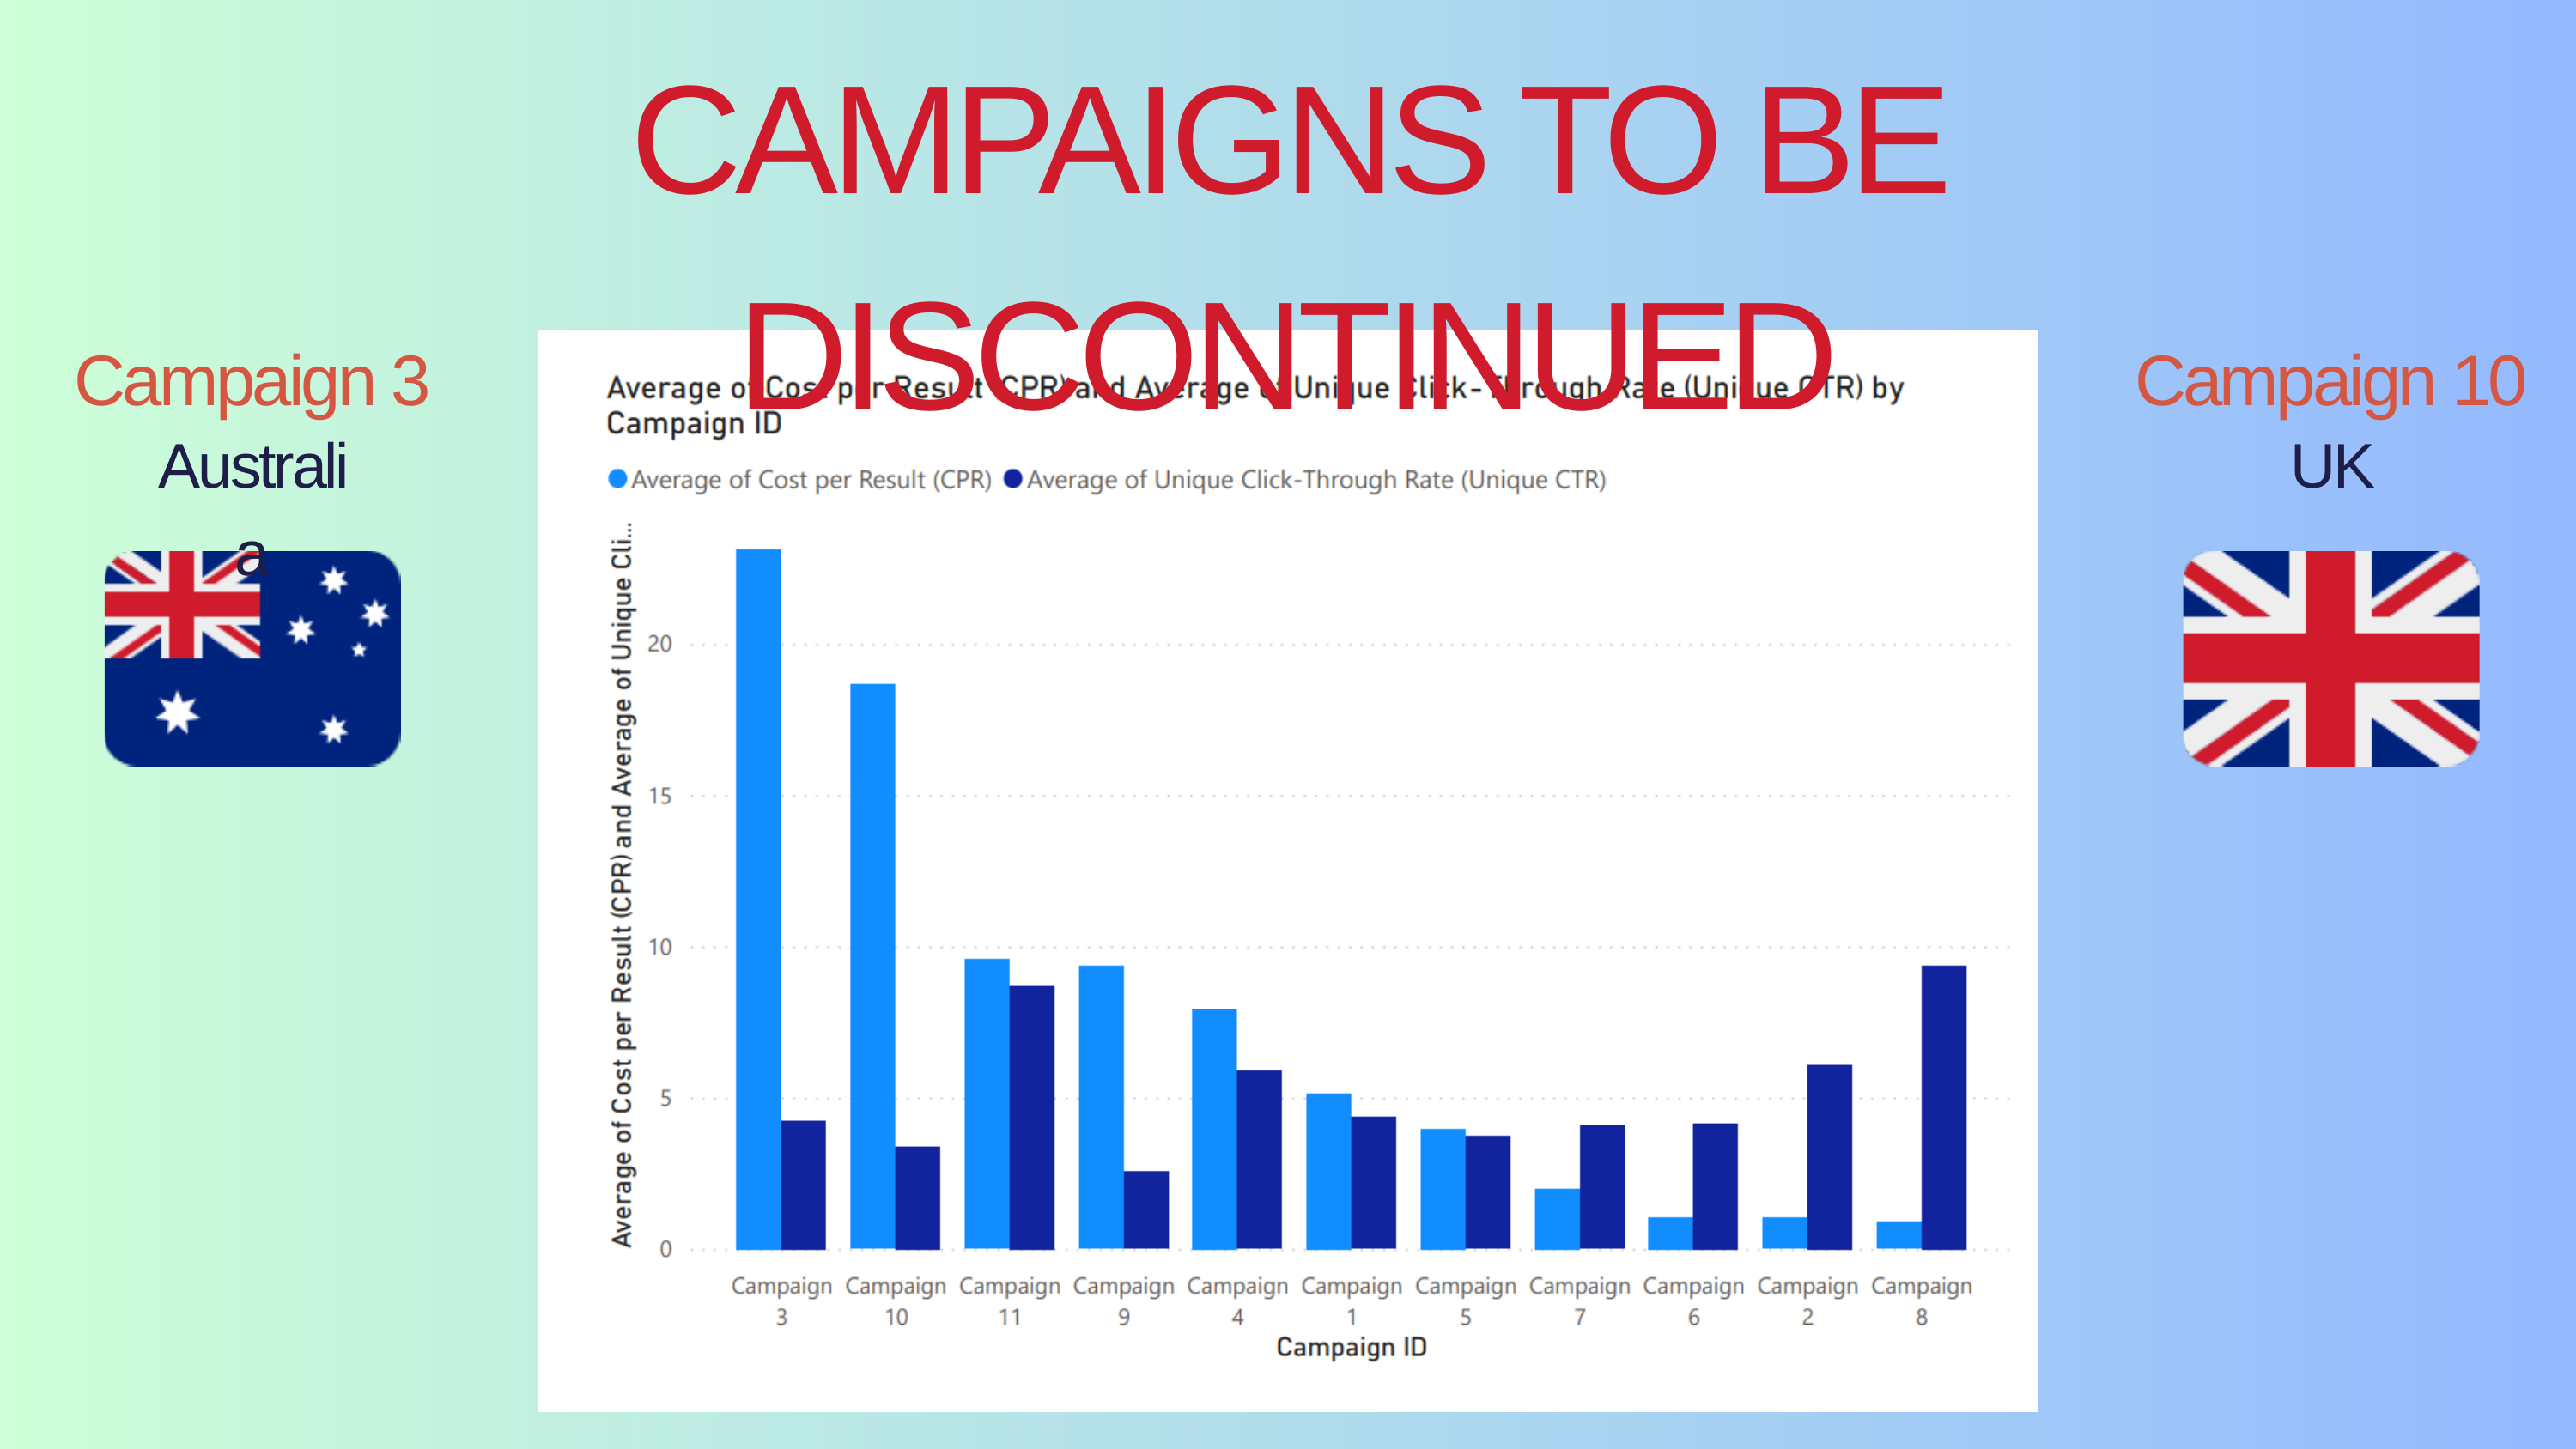

CAMPAIGNS TO BE DISCONTINUED
Campaign 3
Campaign 10

Australia
UK